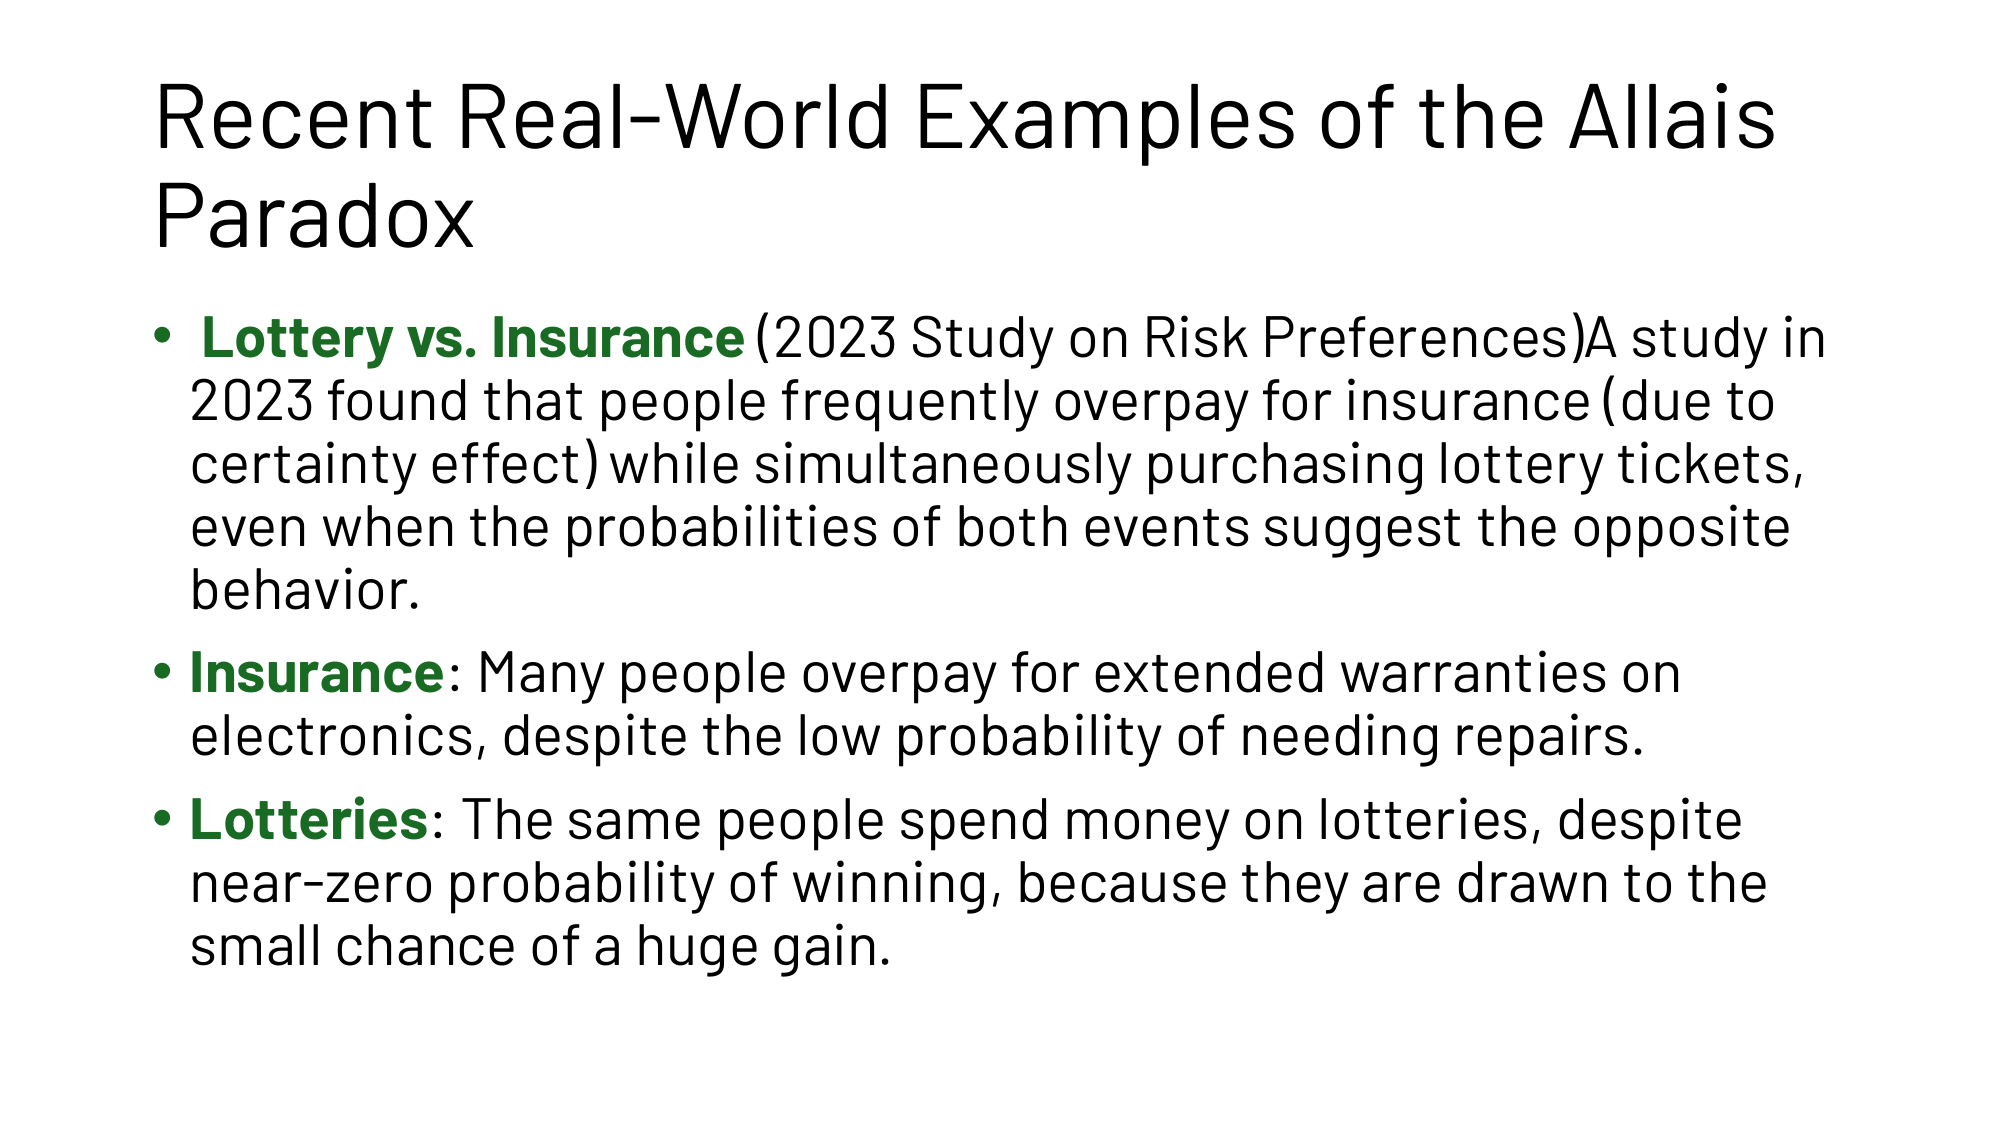

# Recent Real-World Examples of the Allais Paradox
 Lottery vs. Insurance (2023 Study on Risk Preferences)A study in 2023 found that people frequently overpay for insurance (due to certainty effect) while simultaneously purchasing lottery tickets, even when the probabilities of both events suggest the opposite behavior.
Insurance: Many people overpay for extended warranties on electronics, despite the low probability of needing repairs.
Lotteries: The same people spend money on lotteries, despite near-zero probability of winning, because they are drawn to the small chance of a huge gain.